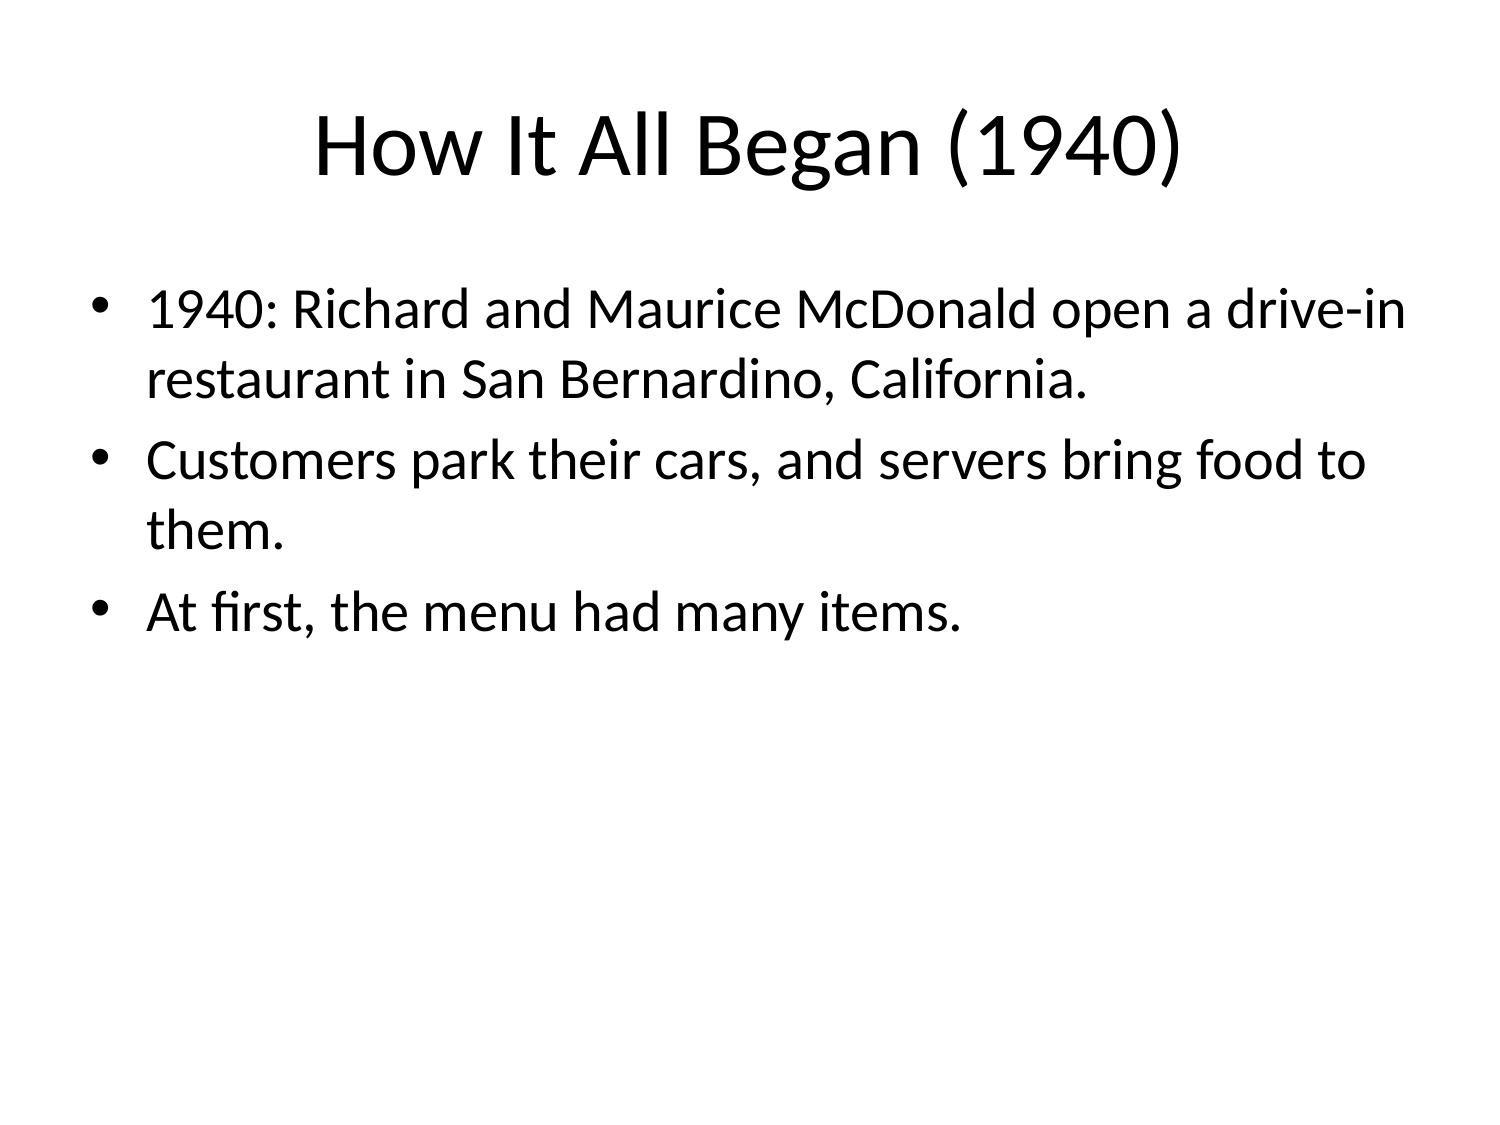

# How It All Began (1940)
1940: Richard and Maurice McDonald open a drive-in restaurant in San Bernardino, California.
Customers park their cars, and servers bring food to them.
At first, the menu had many items.